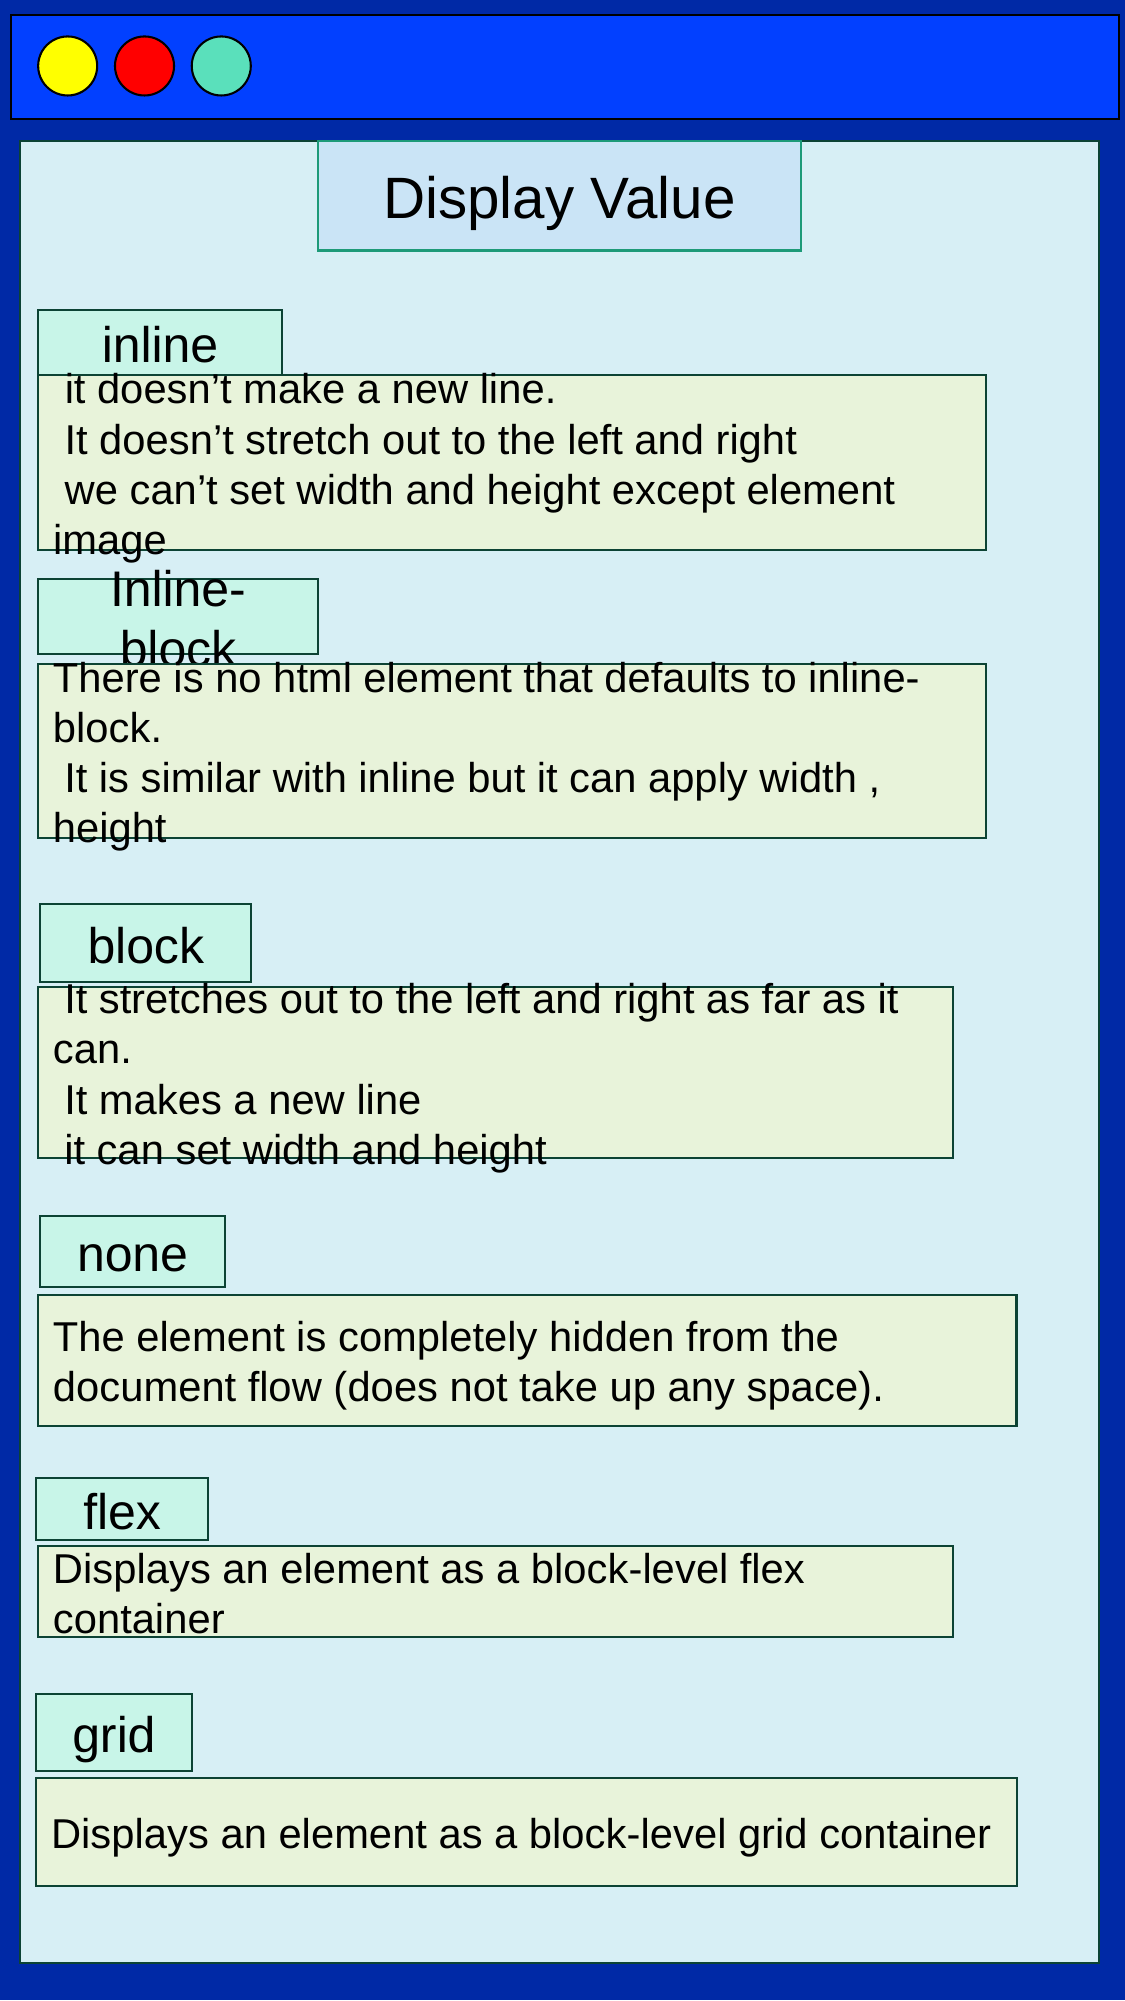

Display Value

inline
 it doesn’t make a new line.
 It doesn’t stretch out to the left and right
 we can’t set width and height except element image
Inline-block
There is no html element that defaults to inline-block.
 It is similar with inline but it can apply width , height
block
 It stretches out to the left and right as far as it can.
 It makes a new line
 it can set width and height
none
The element is completely hidden from the document flow (does not take up any space).
flex
Displays an element as a block-level flex container
grid
Displays an element as a block-level grid container